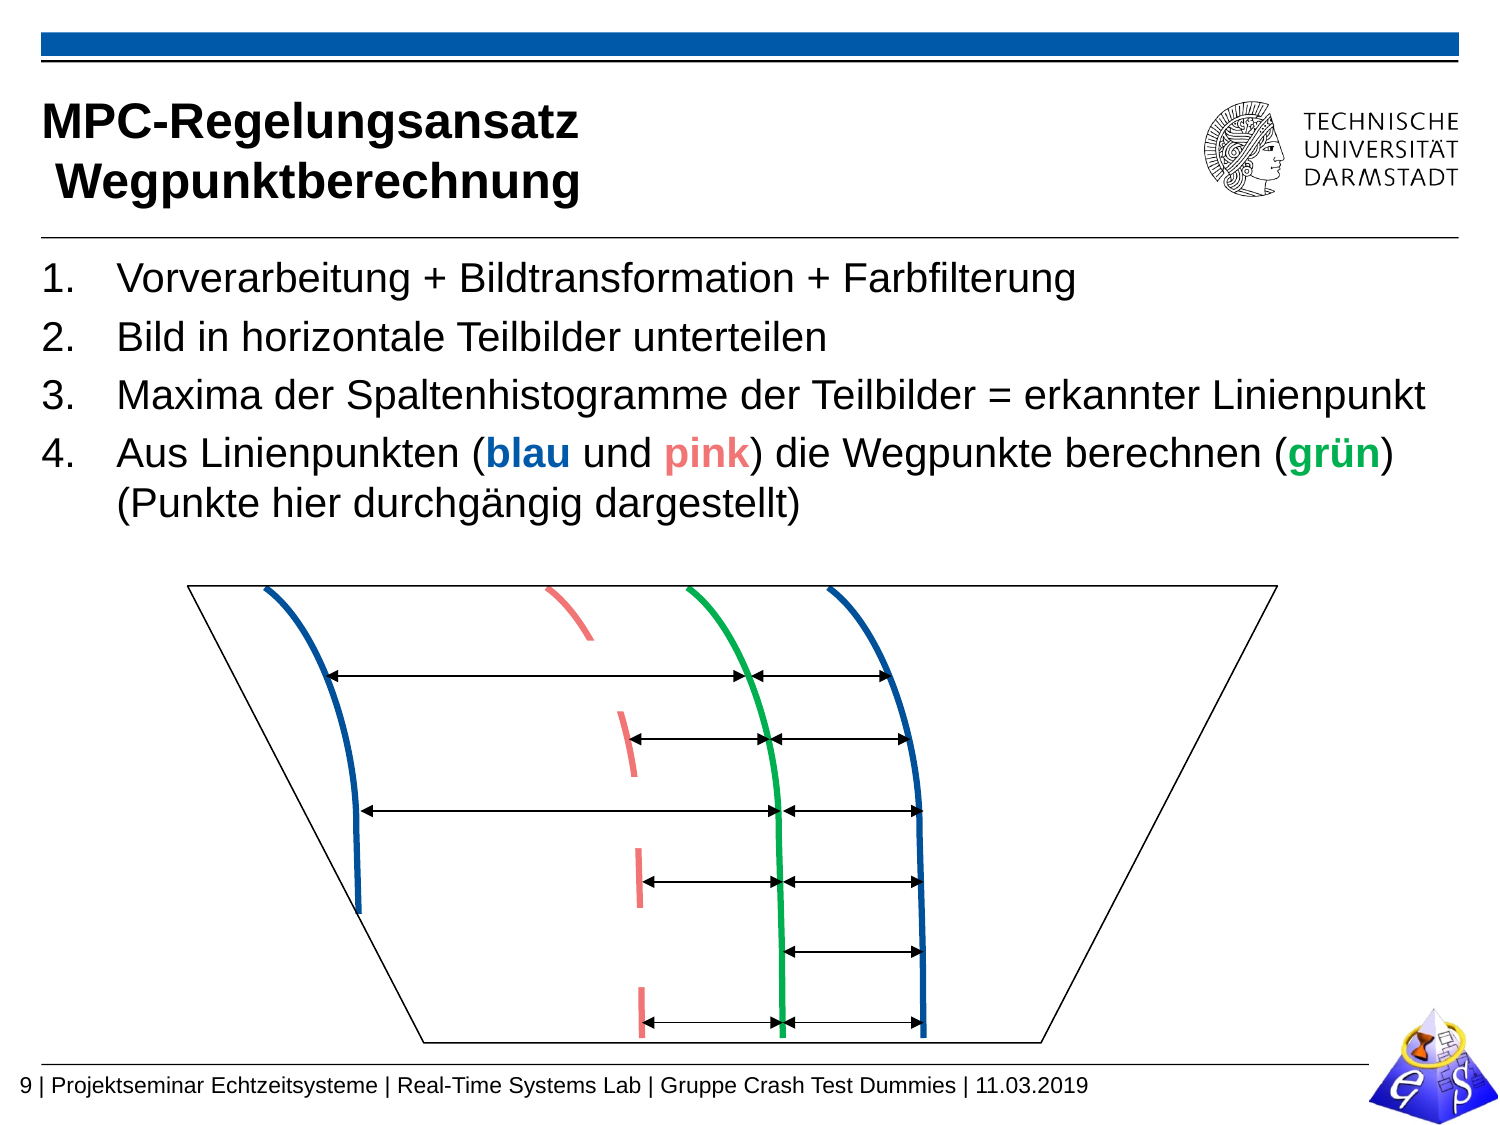

# MPC-Regelungsansatz Wegpunktberechnung
Vorverarbeitung + Bildtransformation + Farbfilterung
Bild in horizontale Teilbilder unterteilen
Maxima der Spaltenhistogramme der Teilbilder = erkannter Linienpunkt
Aus Linienpunkten (blau und pink) die Wegpunkte berechnen (grün)
(Punkte hier durchgängig dargestellt)